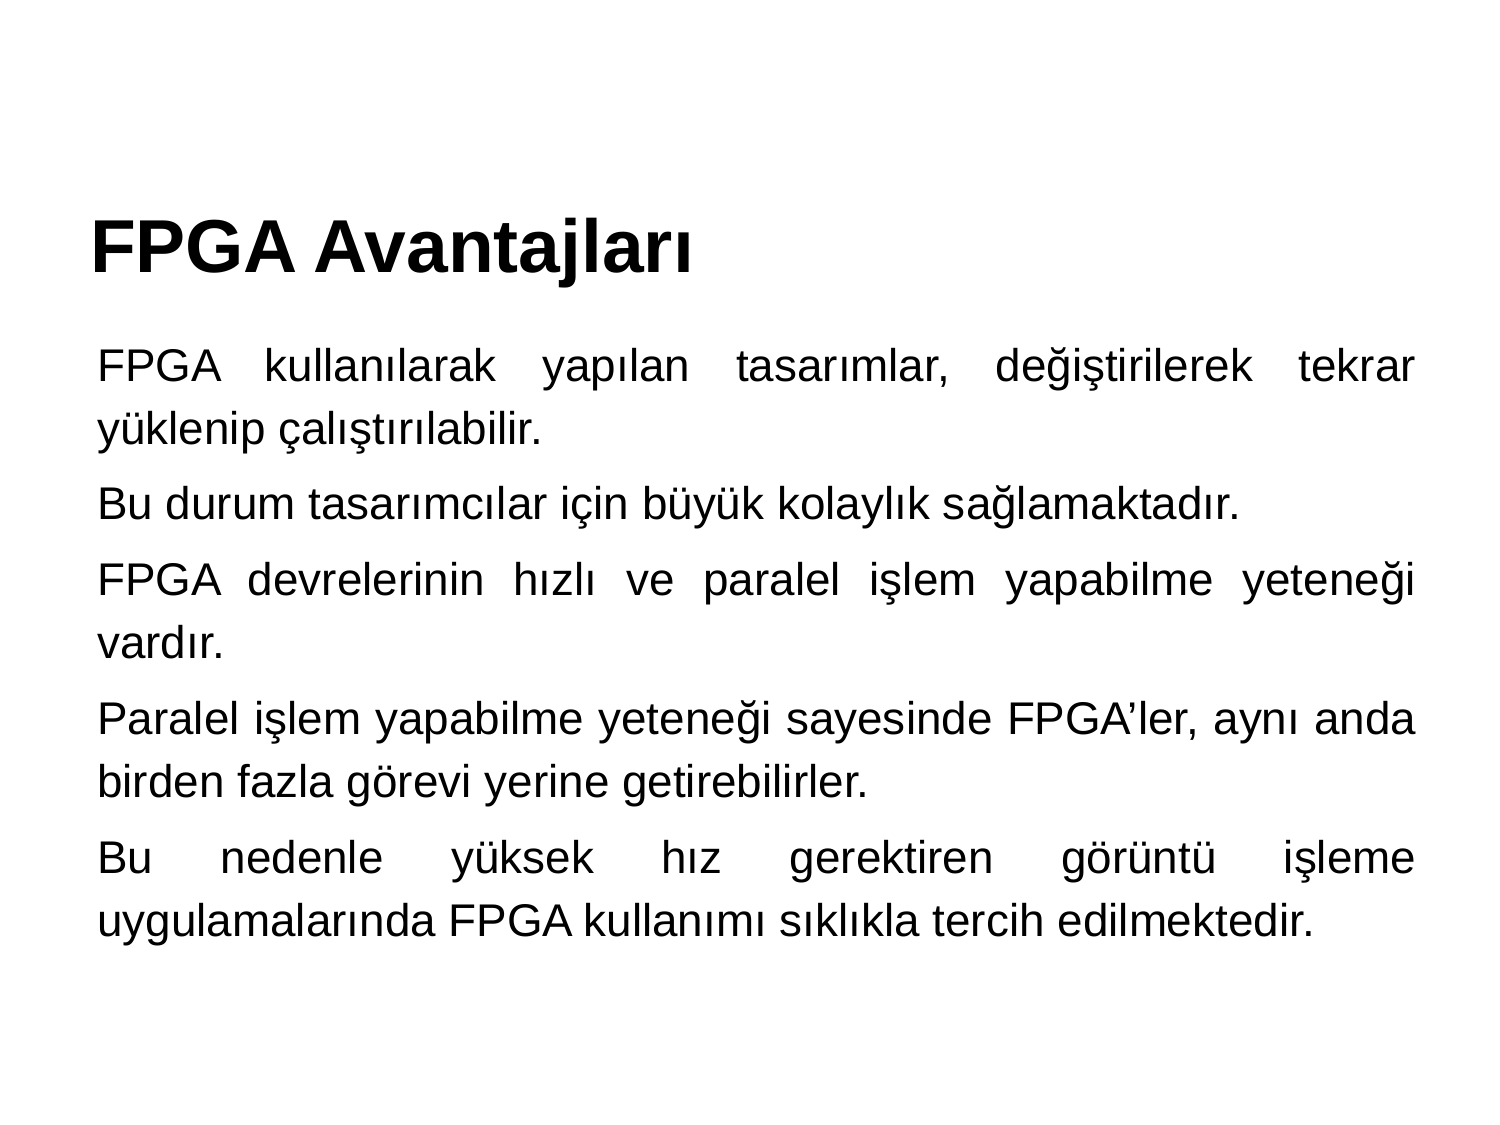

# FPGA Avantajları
FPGA kullanılarak yapılan tasarımlar, değiştirilerek tekrar yüklenip çalıştırılabilir.
Bu durum tasarımcılar için büyük kolaylık sağlamaktadır.
FPGA devrelerinin hızlı ve paralel işlem yapabilme yeteneği vardır.
Paralel işlem yapabilme yeteneği sayesinde FPGA’ler, aynı anda birden fazla görevi yerine getirebilirler.
Bu nedenle yüksek hız gerektiren görüntü işleme uygulamalarında FPGA kullanımı sıklıkla tercih edilmektedir.